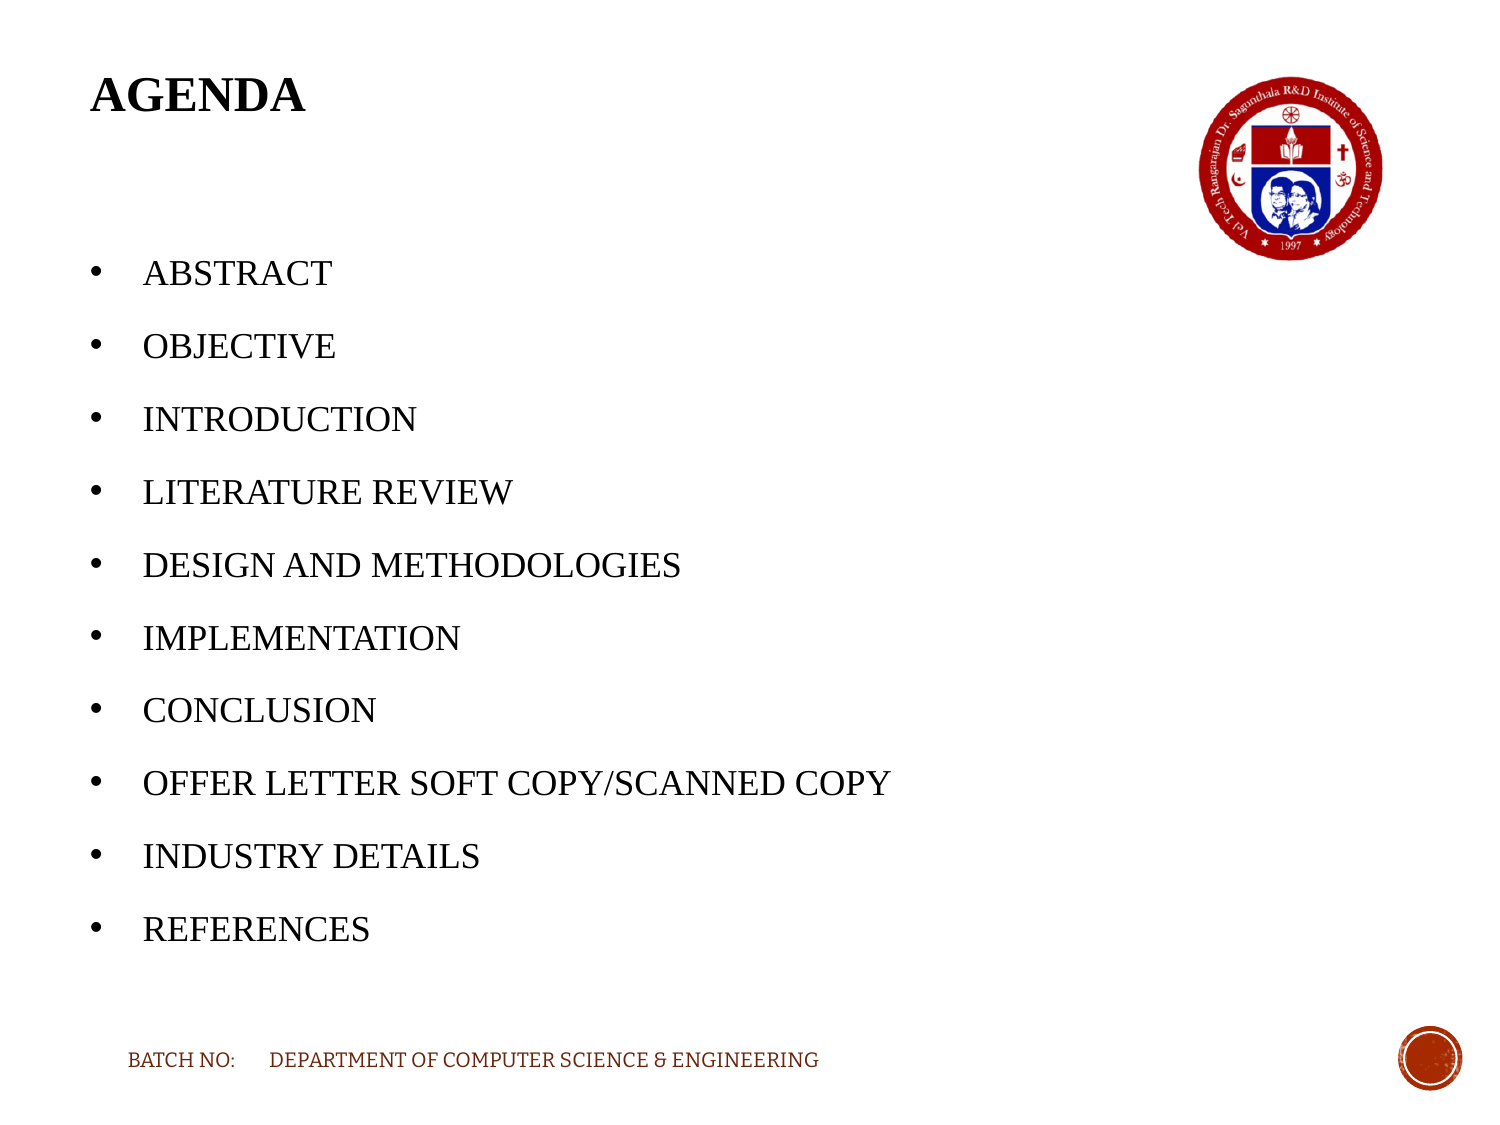

AGENDA
ABSTRACT
OBJECTIVE
INTRODUCTION
LITERATURE REVIEW
DESIGN AND METHODOLOGIES
IMPLEMENTATION
CONCLUSION
OFFER LETTER SOFT COPY/SCANNED COPY
INDUSTRY DETAILS
REFERENCES

BATCH NO:        DEPARTMENT OF COMPUTER SCIENCE & ENGINEERING

2